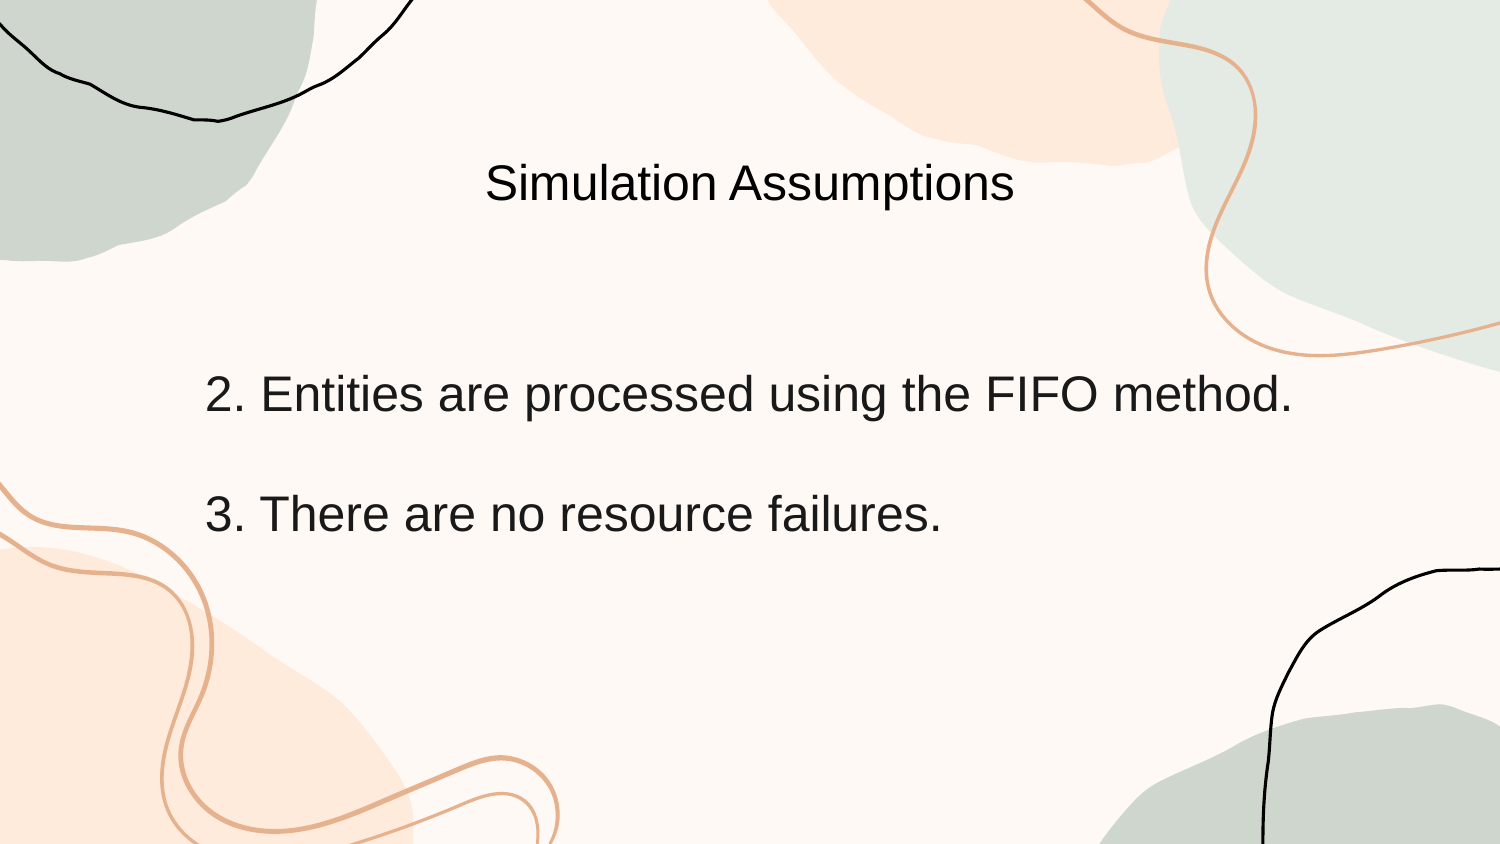

Simulation Assumptions
2. Entities are processed using the FIFO method.
3. There are no resource failures.